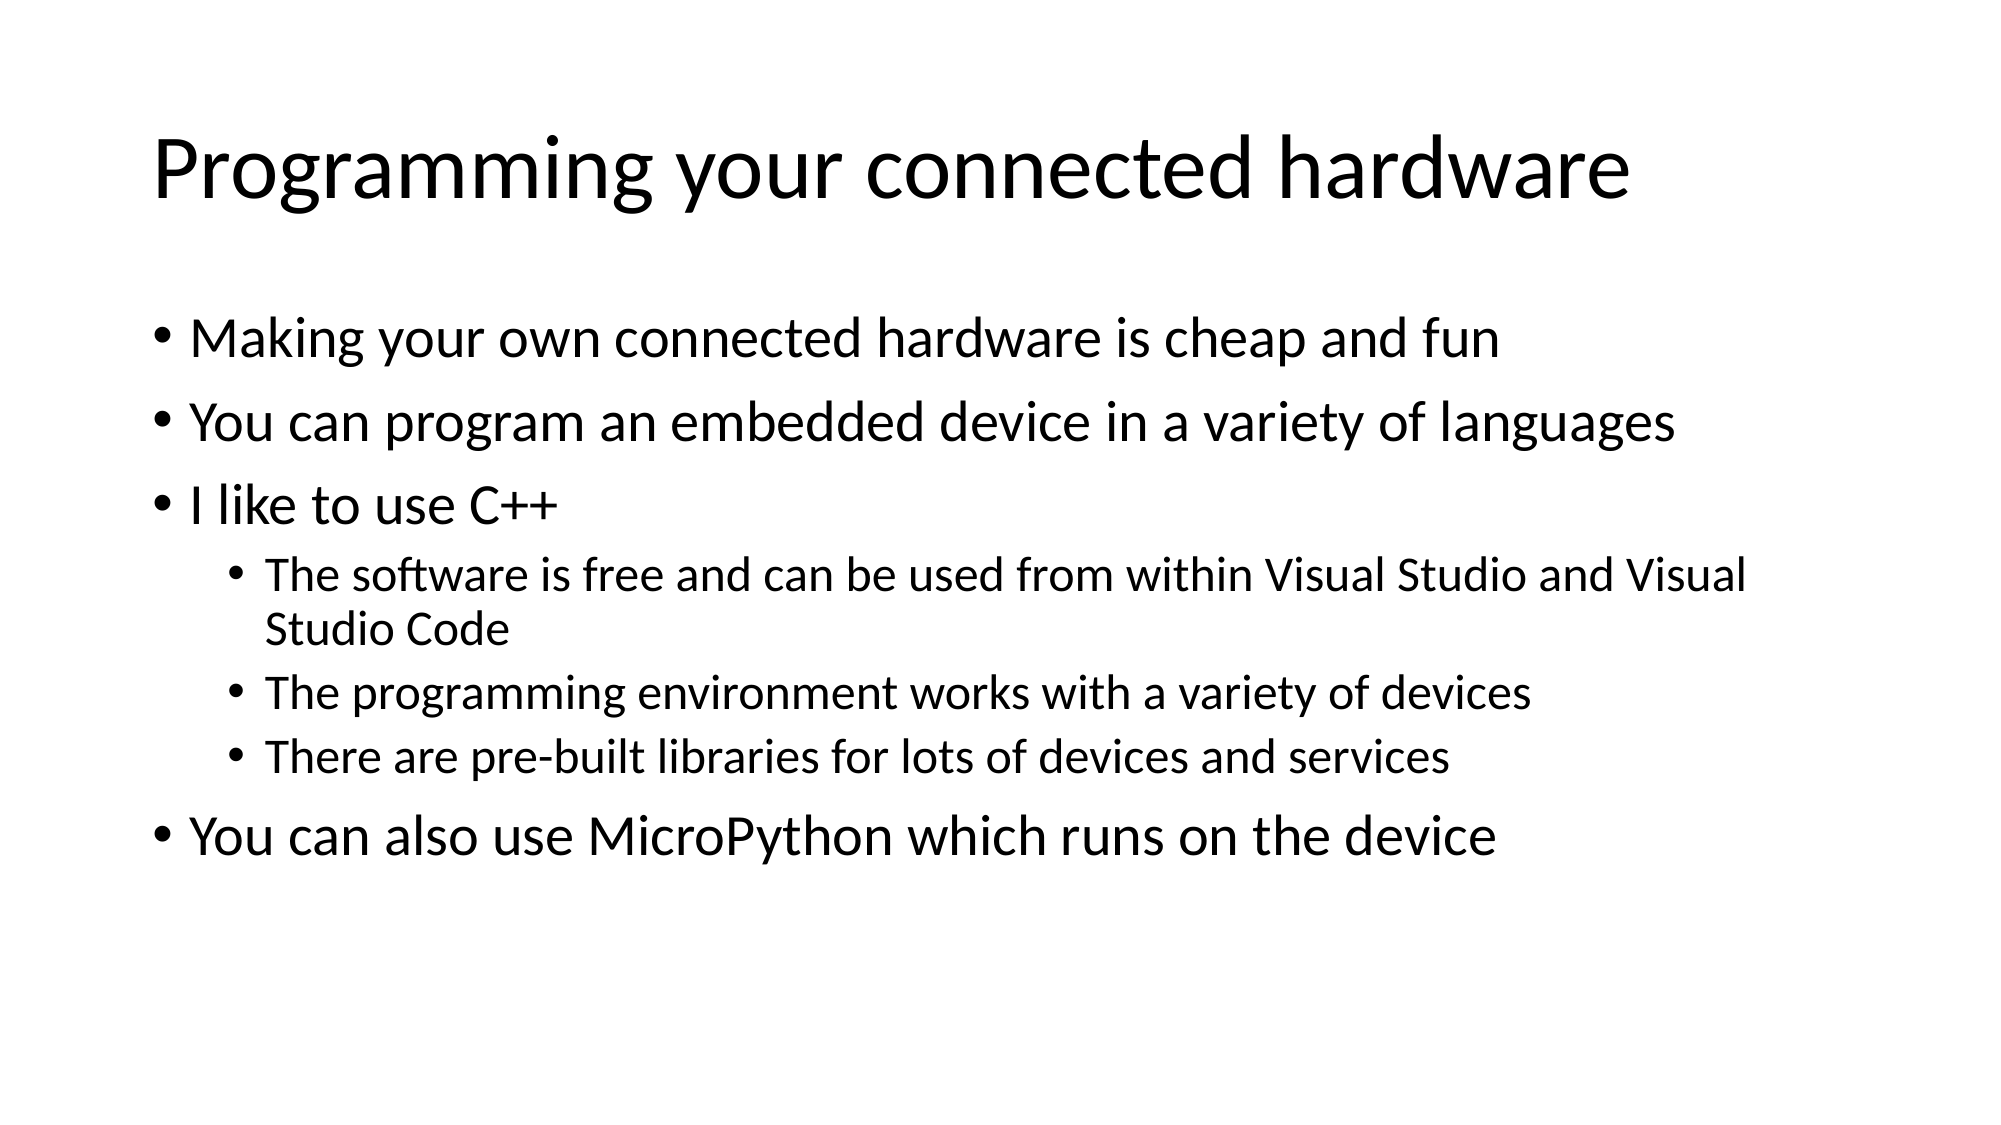

# Programming your connected hardware
Making your own connected hardware is cheap and fun
You can program an embedded device in a variety of languages
I like to use C++
The software is free and can be used from within Visual Studio and Visual Studio Code
The programming environment works with a variety of devices
There are pre-built libraries for lots of devices and services
You can also use MicroPython which runs on the device